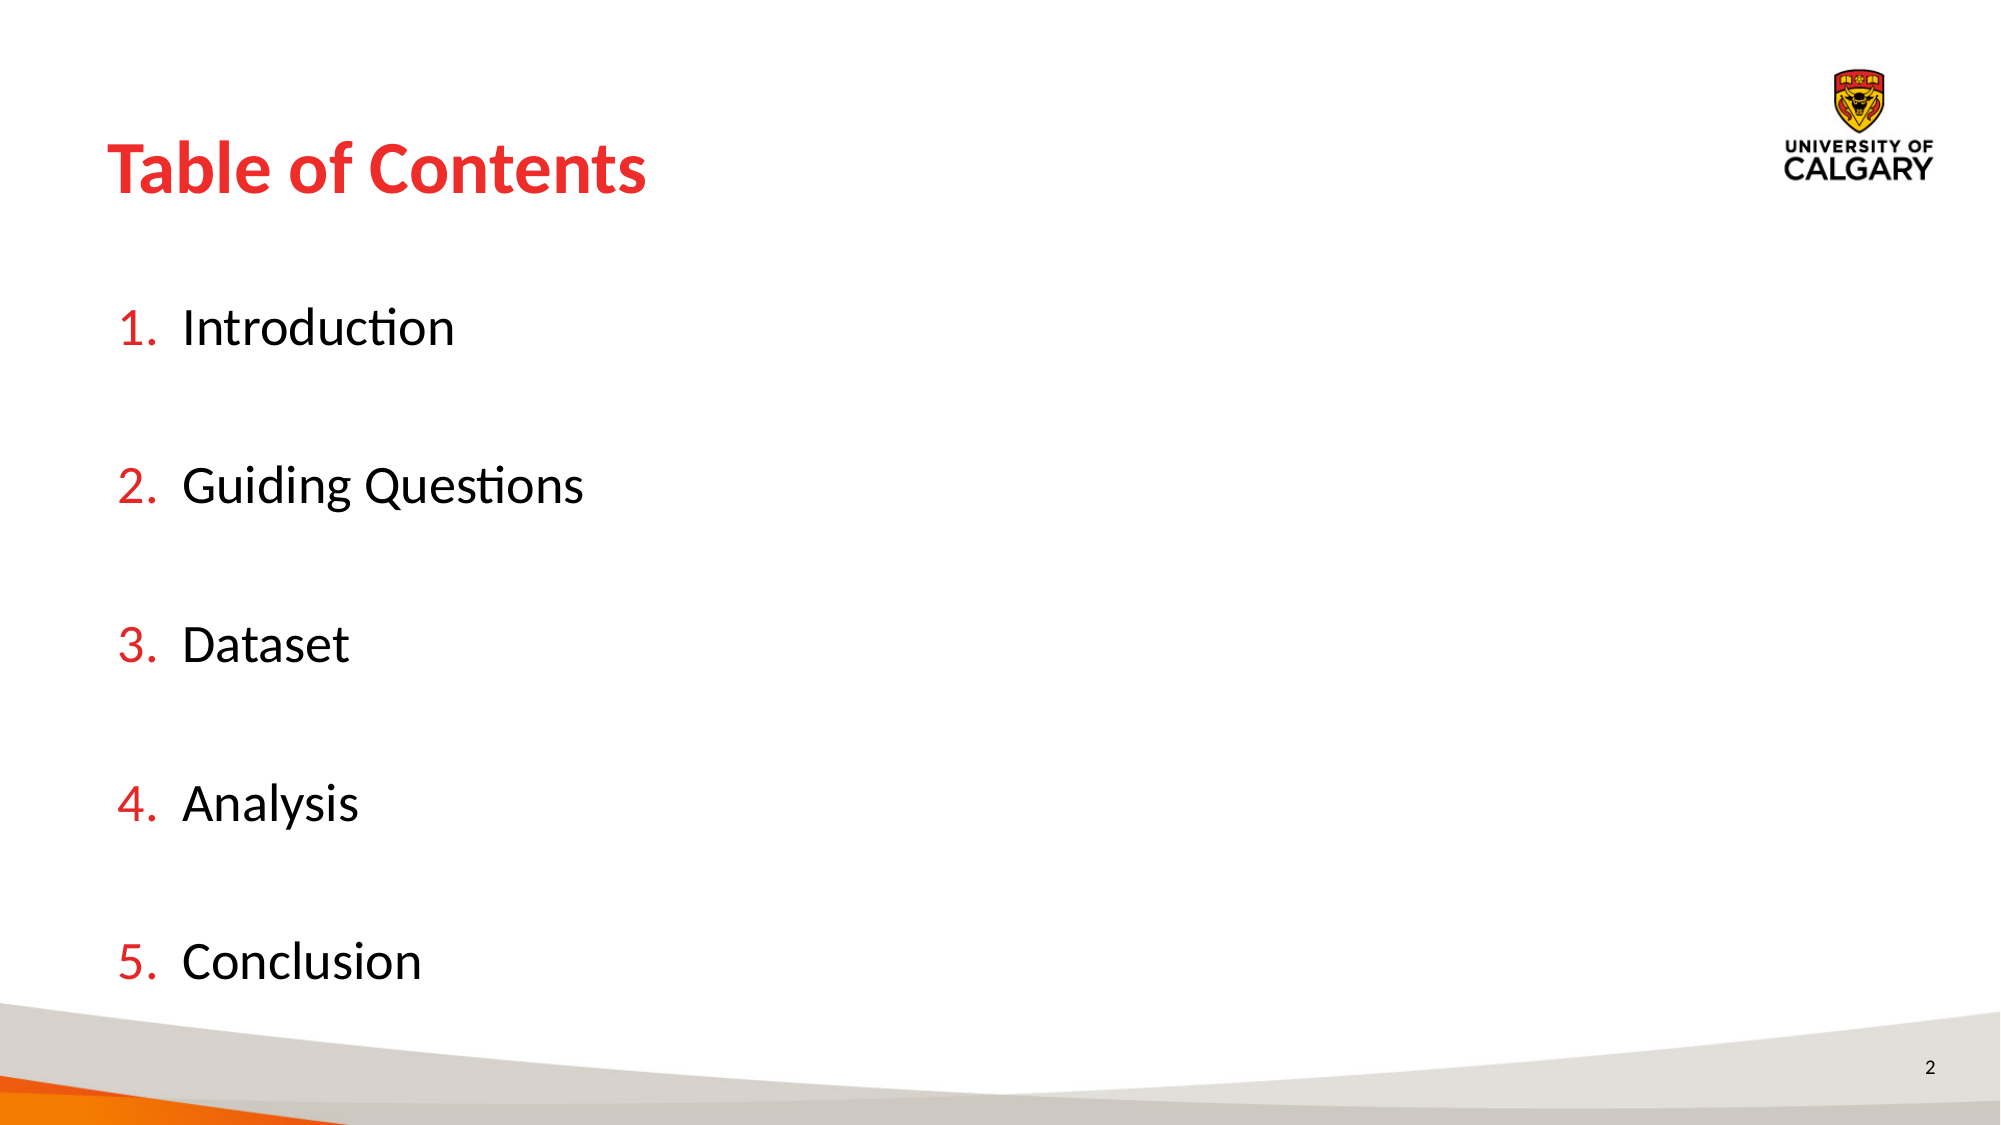

# Table of Contents
Introduction

Guiding Questions

Dataset

Analysis

Conclusion

2